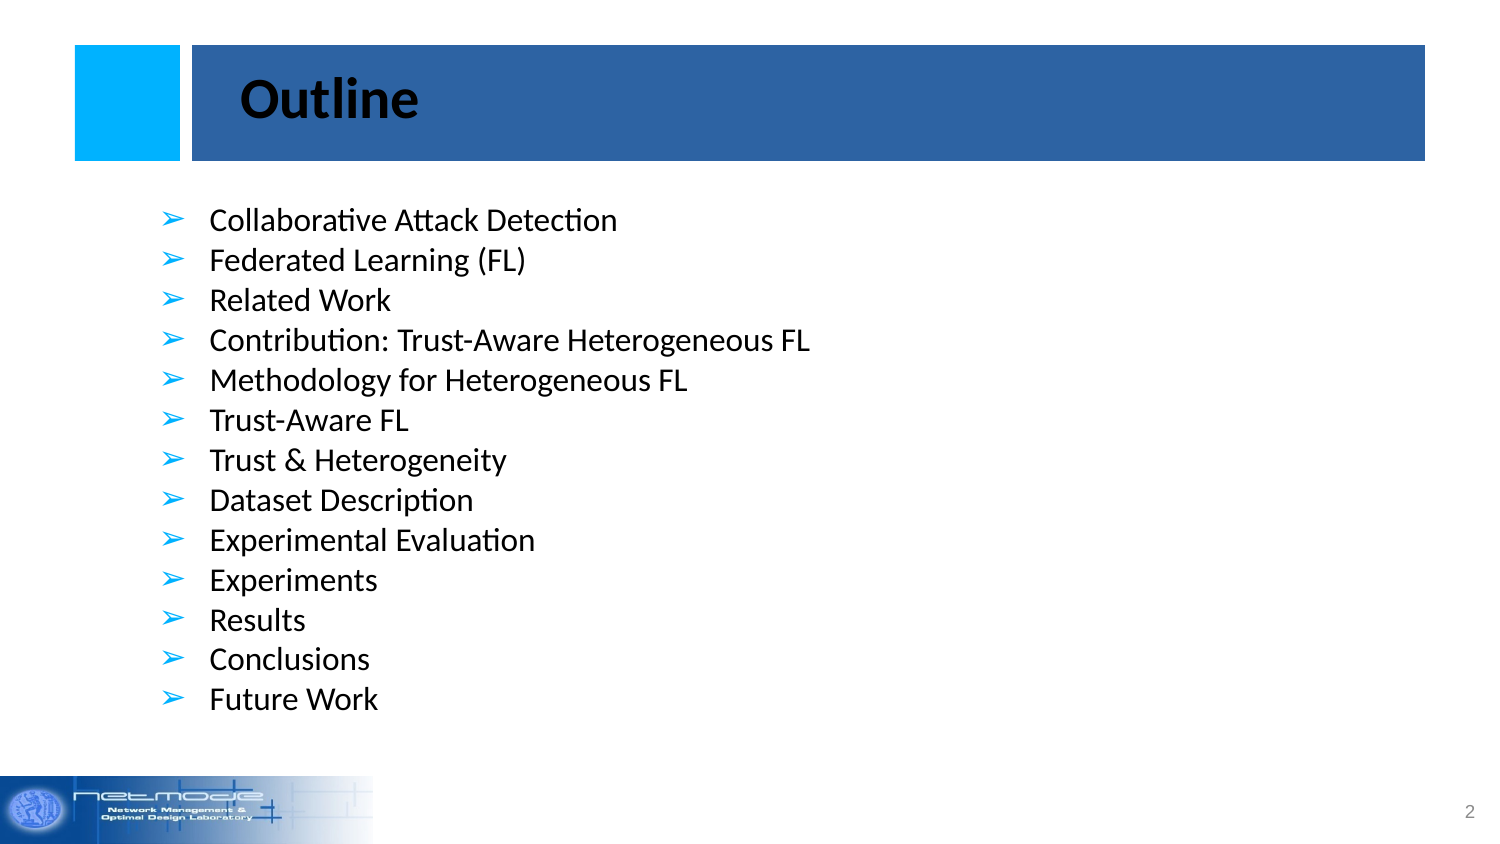

Outline
Collaborative Attack Detection
Federated Learning (FL)
Related Work
Contribution: Trust-Aware Heterogeneous FL
Methodology for Heterogeneous FL
Trust-Aware FL
Trust & Heterogeneity
Dataset Description
Experimental Evaluation
Experiments
Results
Conclusions
Future Work
2